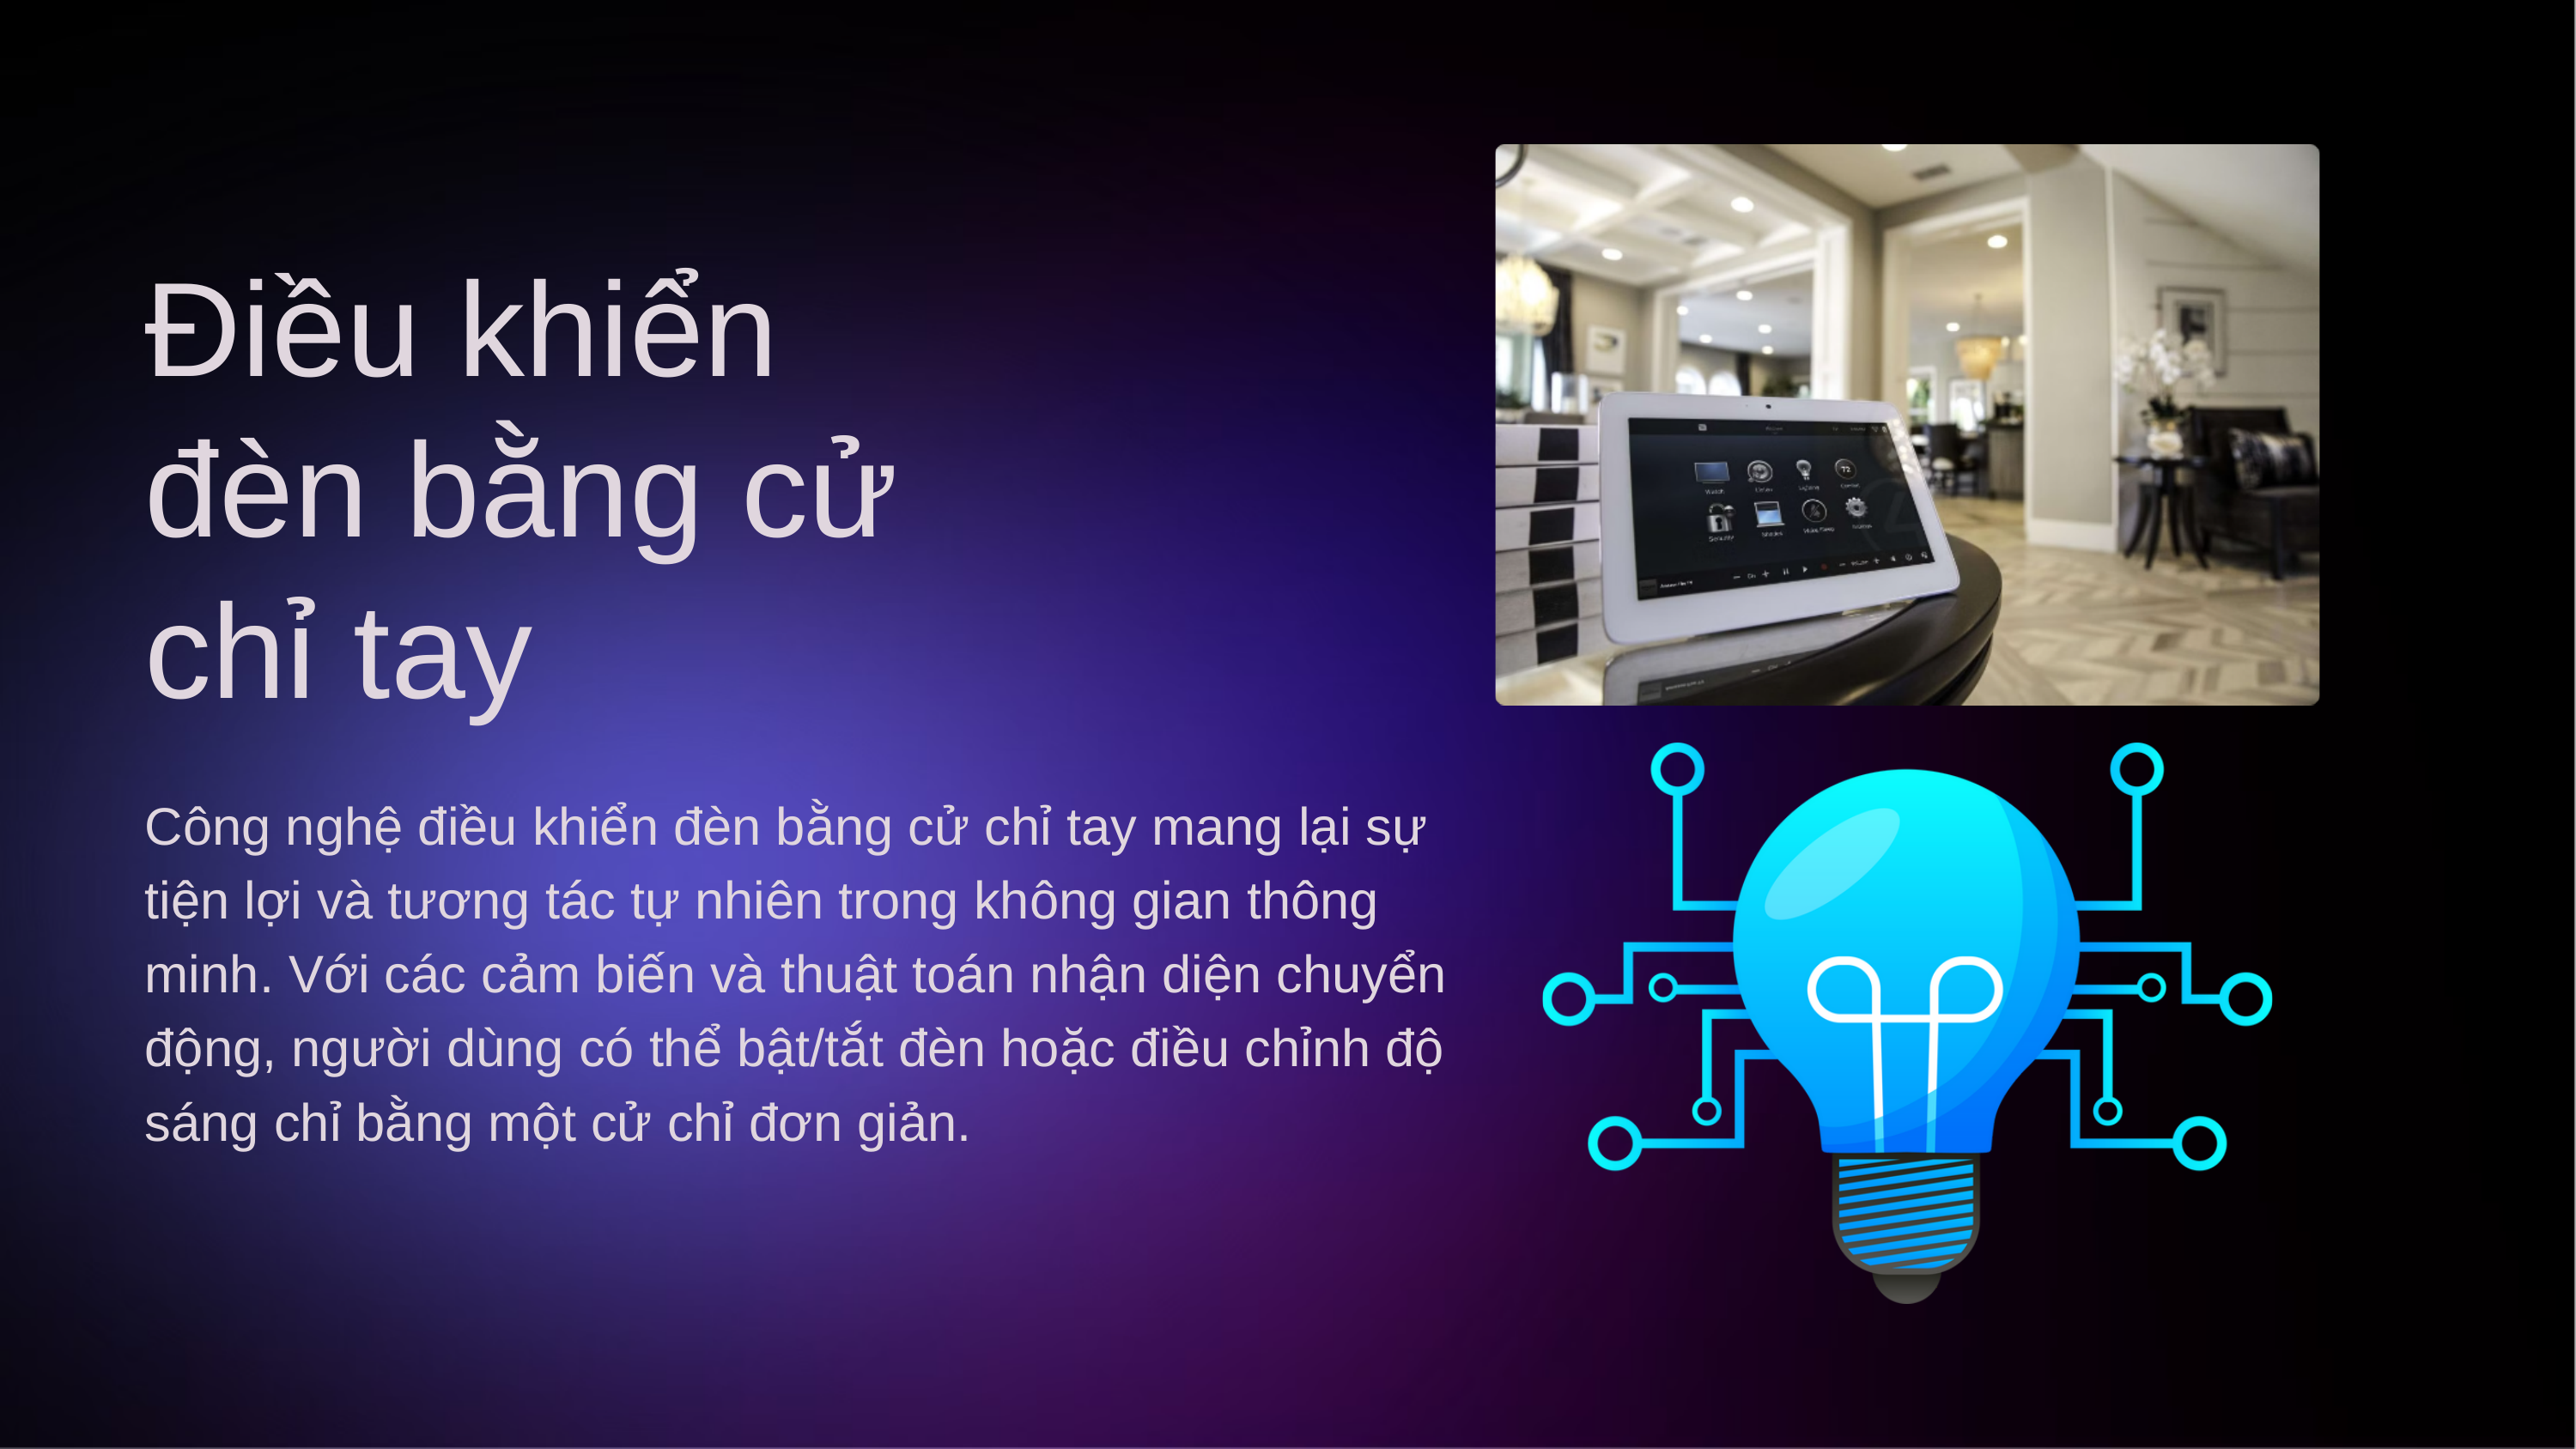

Điều khiển đèn bằng cử chỉ tay

Công nghệ điều khiển đèn bằng cử chỉ tay mang lại sự tiện lợi và tương tác tự nhiên trong không gian thông minh. Với các cảm biến và thuật toán nhận diện chuyển động, người dùng có thể bật/tắt đèn hoặc điều chỉnh độ sáng chỉ bằng một cử chỉ đơn giản.